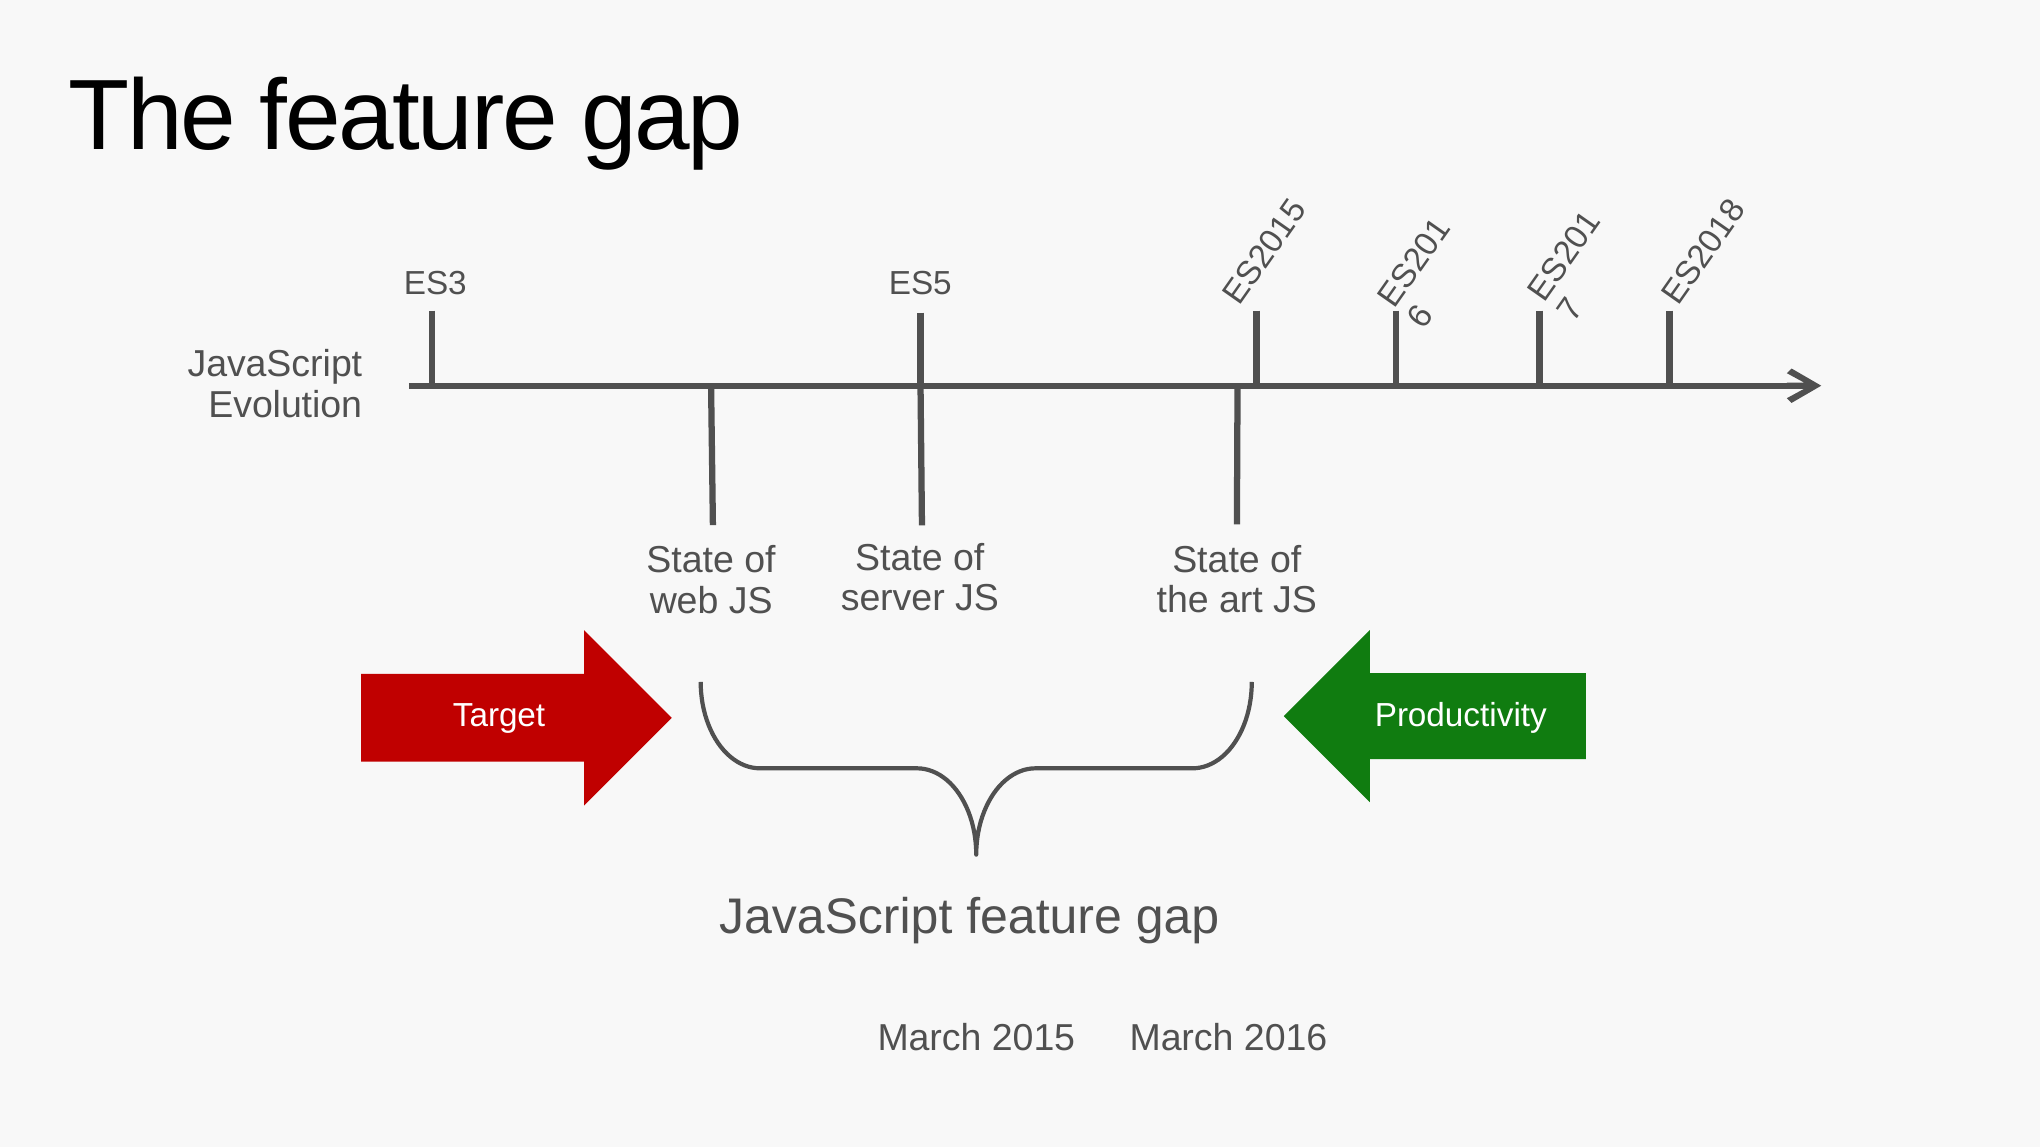

# The feature gap
ES2017
ES2015
ES2018
ES2016
ES3
ES5
JavaScript
Evolution
State of
the art JS
State of
web JS
State of server JS

Target

Productivity

JavaScript feature gap
March 2015
March 2016